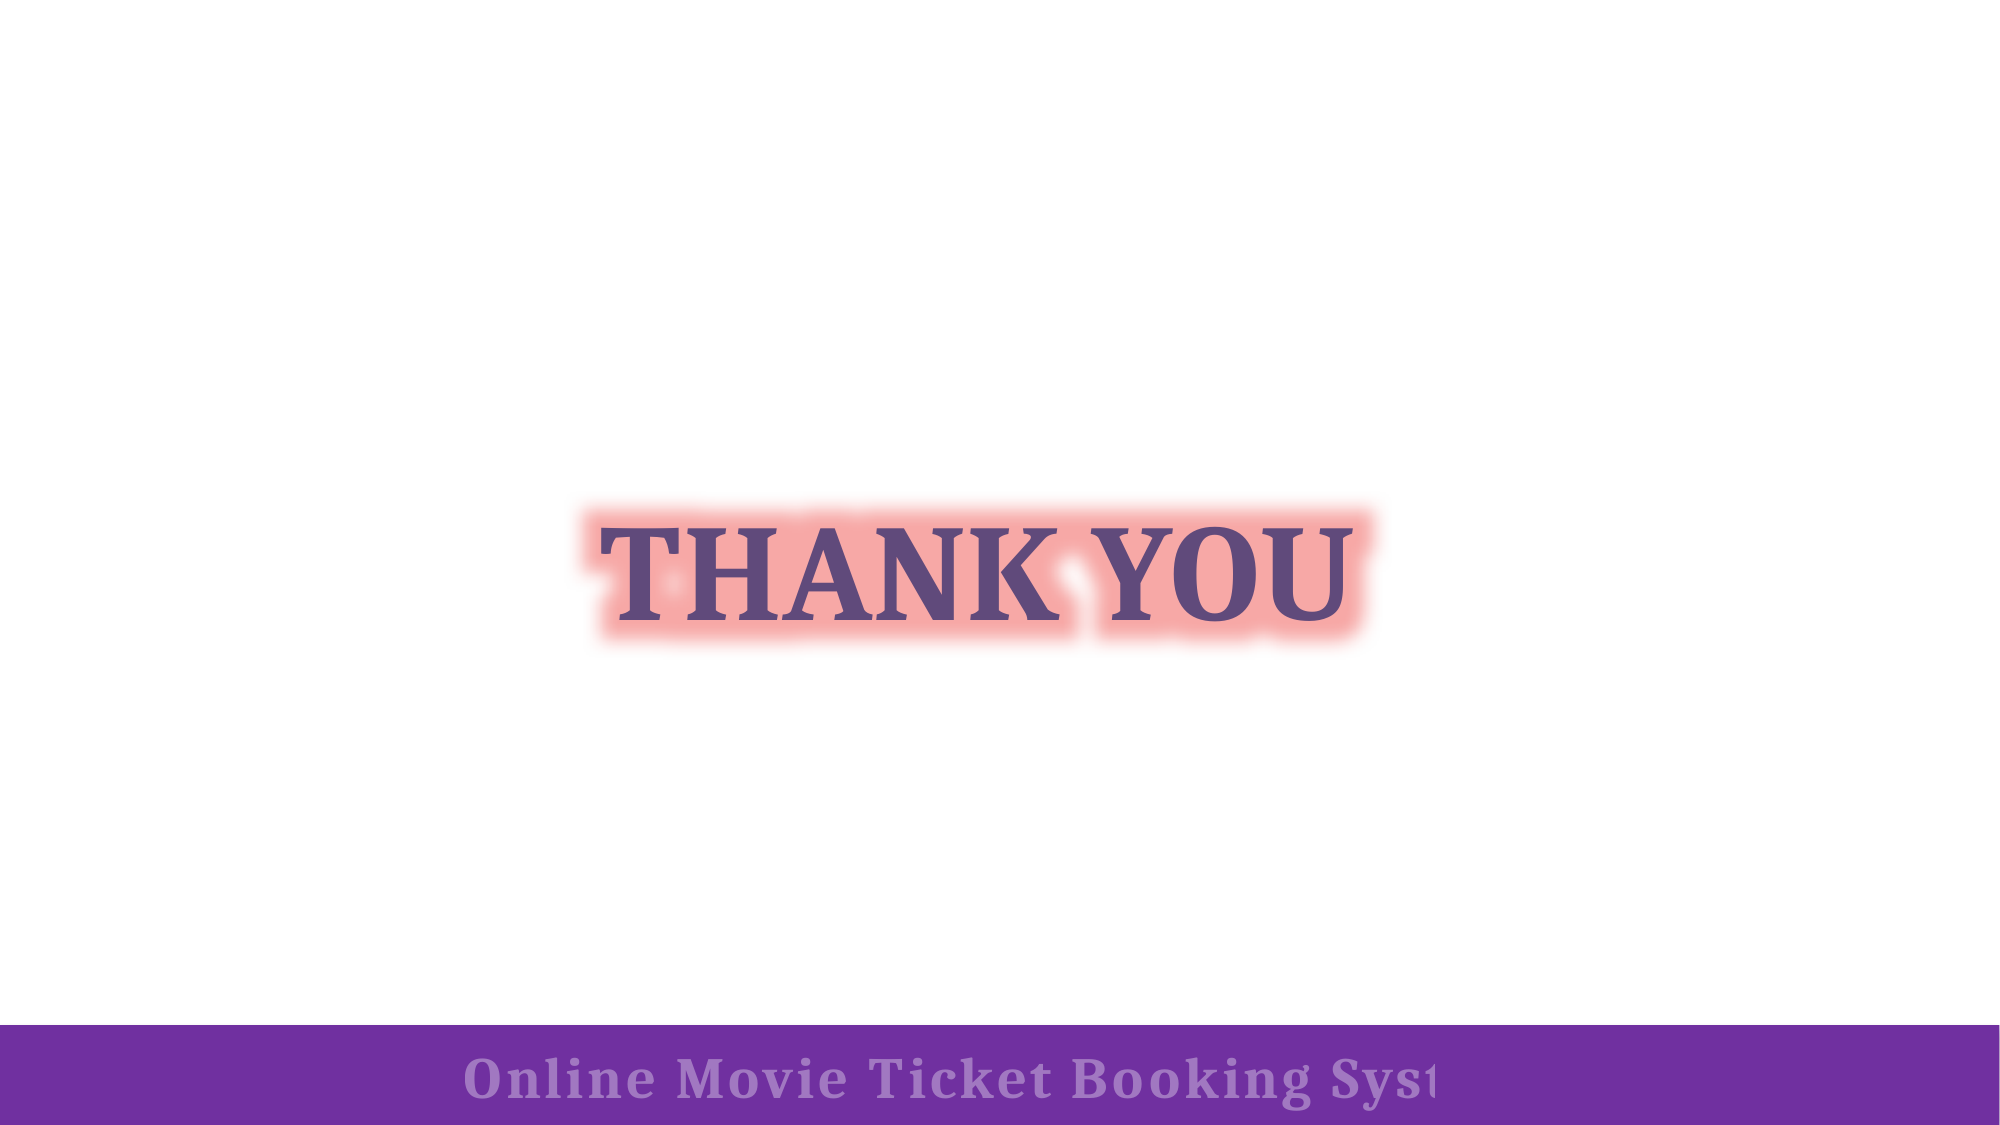

THANK YOU
Online Movie Ticket Booking System